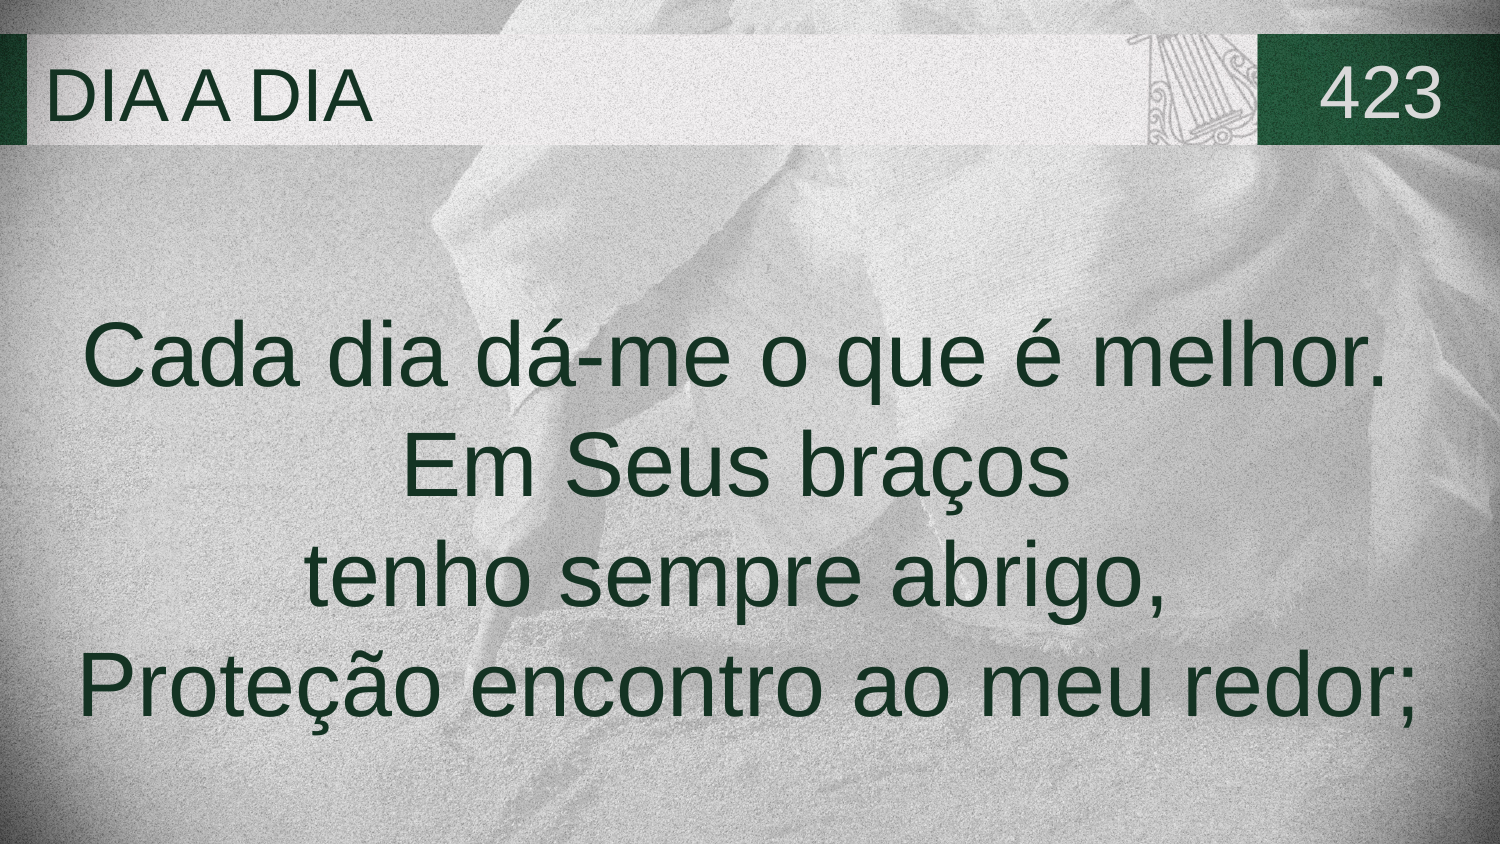

# DIA A DIA
423
Cada dia dá-me o que é melhor.
Em Seus braços
tenho sempre abrigo,
Proteção encontro ao meu redor;